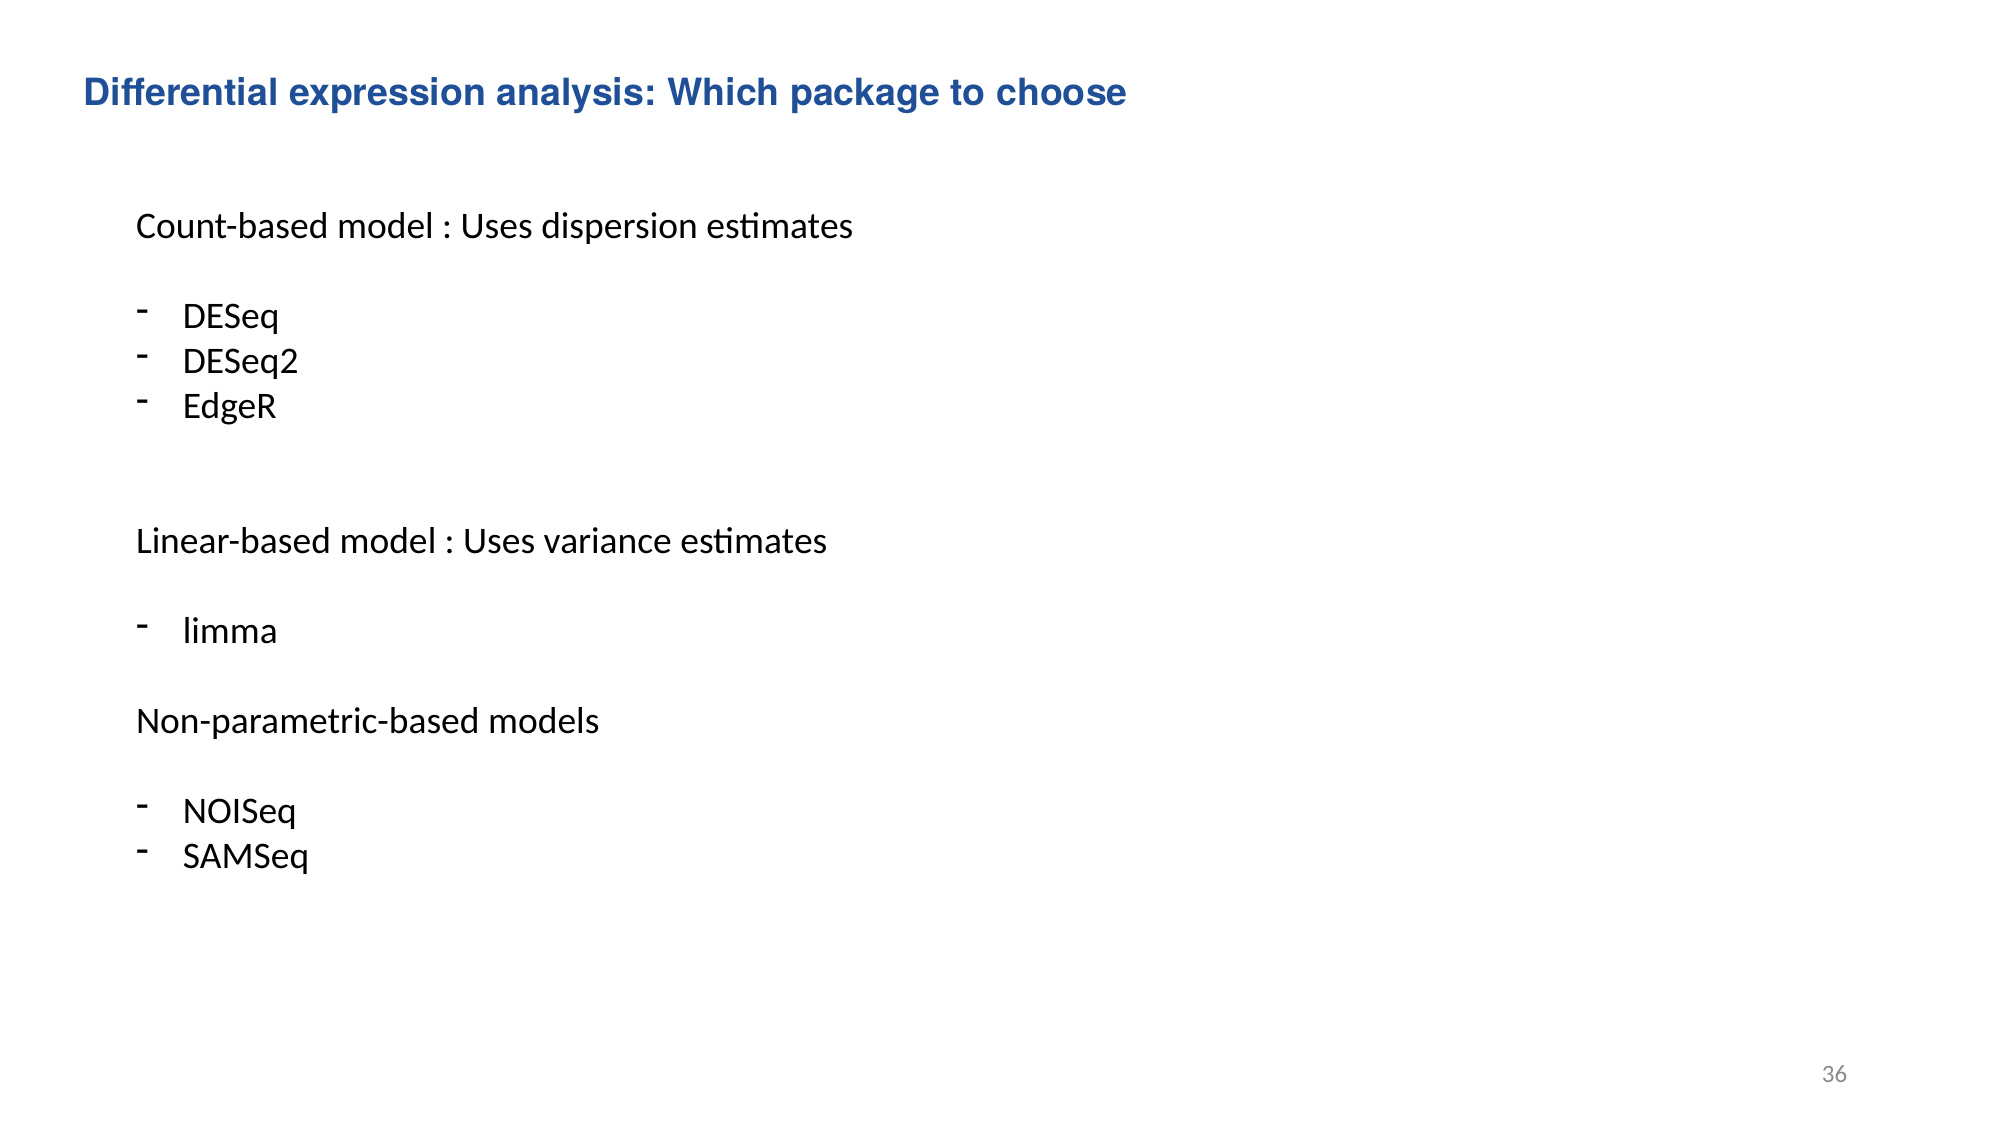

Differential expression analysis: Which package to choose
Count-based model : Uses dispersion estimates

DESeq
DESeq2
EdgeR

Linear-based model : Uses variance estimates

limma

Non-parametric-based models

NOISeq
SAMSeq

36